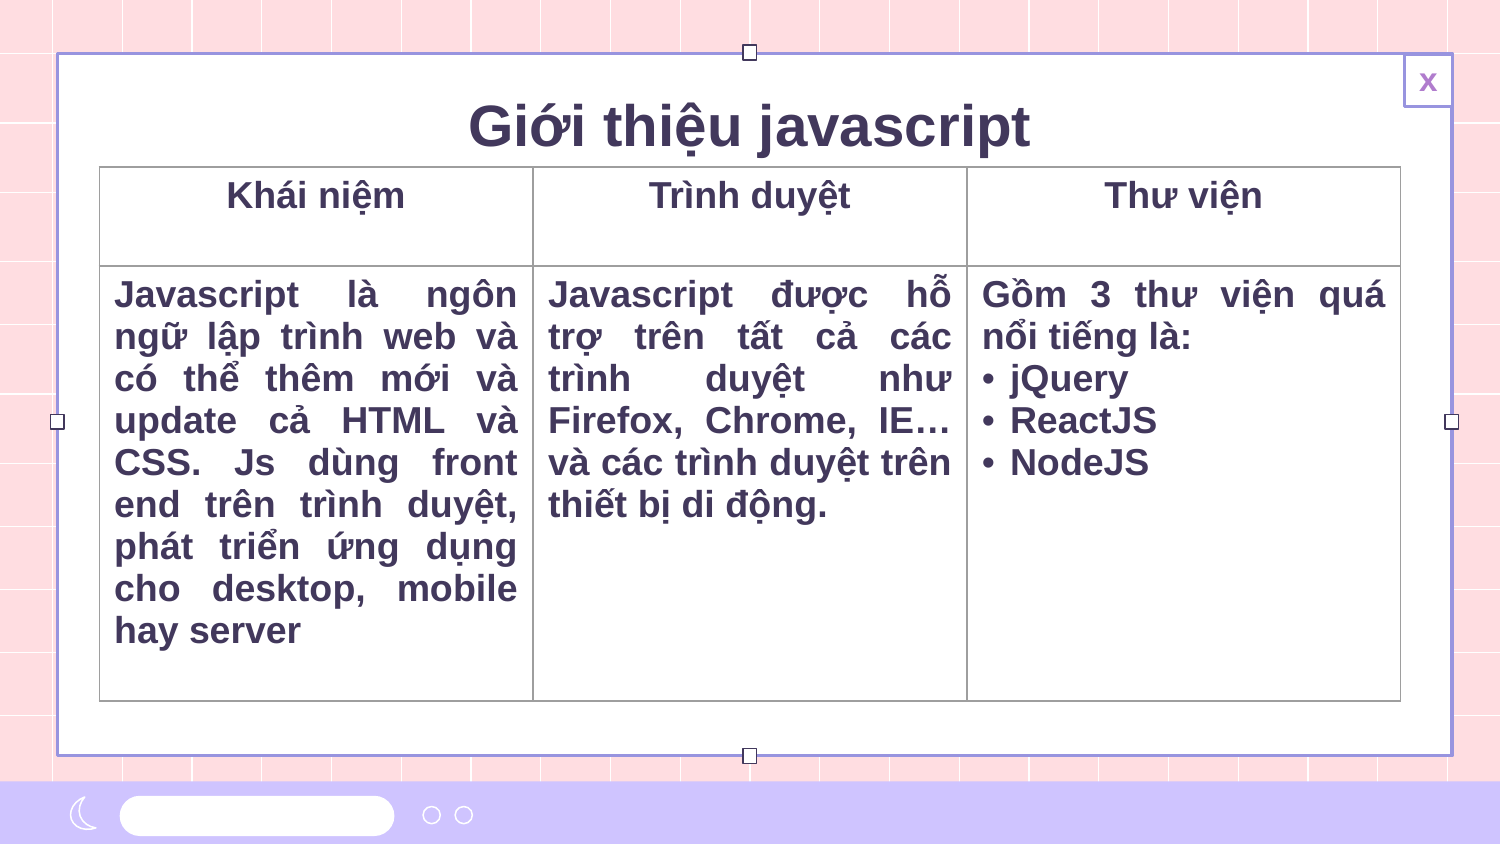

# Giới thiệu javascript
| Khái niệm | Trình duyệt | Thư viện |
| --- | --- | --- |
| Javascript là ngôn ngữ lập trình web và có thể thêm mới và update cả HTML và CSS. Js dùng front end trên trình duyệt, phát triển ứng dụng cho desktop, mobile hay server | Javascript được hỗ trợ trên tất cả các trình duyệt như Firefox, Chrome, IE… và các trình duyệt trên thiết bị di động. | Gồm 3 thư viện quá nổi tiếng là: jQuery ReactJS NodeJS |